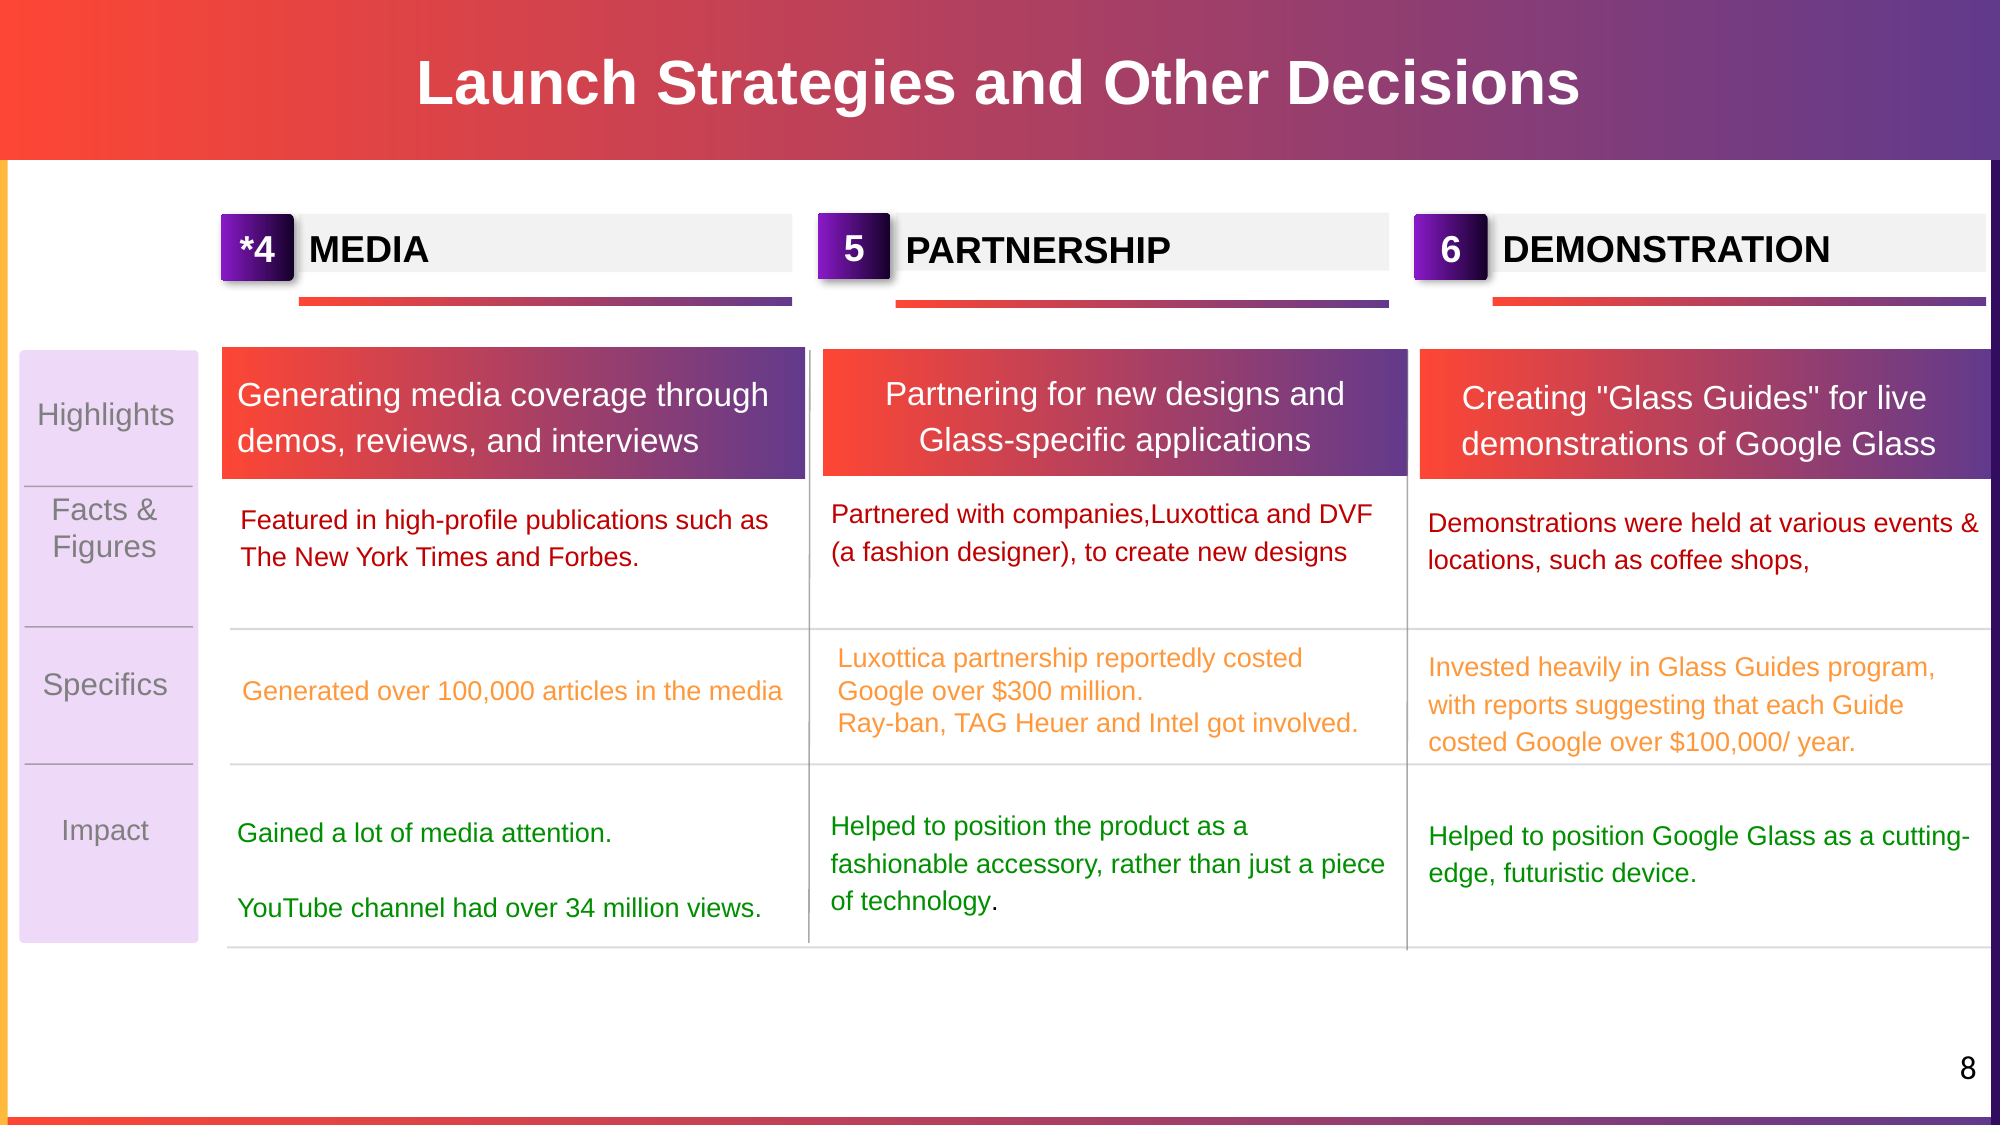

Launch Strategies and Other Decisions

5

6
*4
DEMONSTRATION
MEDIA
PARTNERSHIP

Generating media coverage through demos, reviews, and interviews
Partnering for new designs and Glass-specific applications

Highlights
Creating "Glass Guides" for live  demonstrations of Google Glass
Facts & Figures

Partnered with companies,Luxottica and DVF (a fashion designer), to create new designs

Featured in high-profile publications such as The New York Times and Forbes.

Demonstrations were held at various events & locations, such as coffee shops,

Luxottica partnership reportedly costed Google over $300 million.
Ray-ban, TAG Heuer and Intel got involved.

Invested heavily in Glass Guides program, with reports suggesting that each Guide costed Google over $100,000/ year.

Specifics
Generated over 100,000 articles in the media

Helped to position the product as a fashionable accessory, rather than just a piece of technology.
Impact
Gained a lot of media attention.

YouTube channel had over 34 million views.
Helped to position Google Glass as a cutting-edge, futuristic device.
8